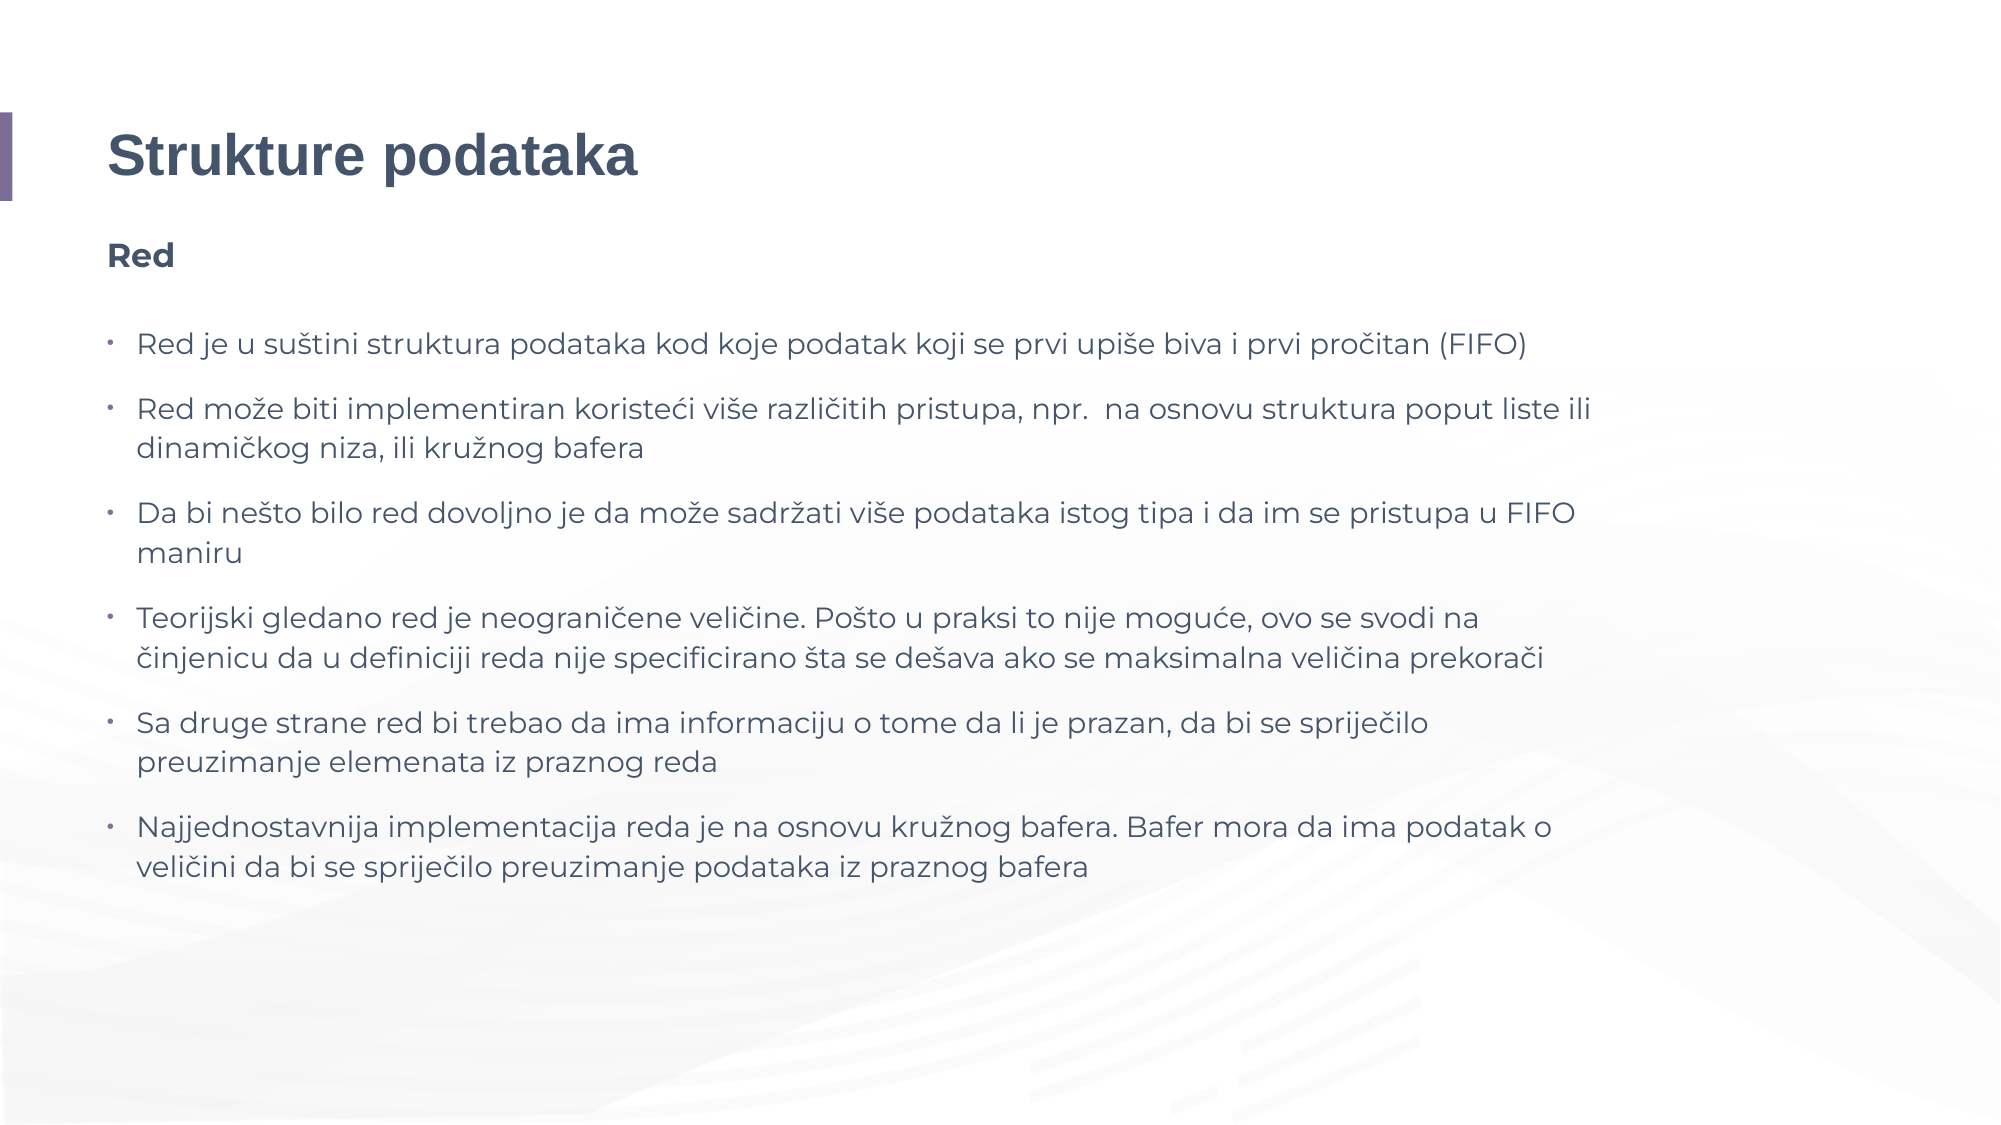

# Strukture podataka
Red

Red je u suštini struktura podataka kod koje podatak koji se prvi upiše biva i prvi pročitan (FIFO)
Red može biti implementiran koristeći više različitih pristupa, npr.  na osnovu struktura poput liste ili dinamičkog niza, ili kružnog bafera
Da bi nešto bilo red dovoljno je da može sadržati više podataka istog tipa i da im se pristupa u FIFO maniru
Teorijski gledano red je neograničene veličine. Pošto u praksi to nije moguće, ovo se svodi na činjenicu da u definiciji reda nije specificirano šta se dešava ako se maksimalna veličina prekorači
Sa druge strane red bi trebao da ima informaciju o tome da li je prazan, da bi se spriječilo preuzimanje elemenata iz praznog reda
Najjednostavnija implementacija reda je na osnovu kružnog bafera. Bafer mora da ima podatak o veličini da bi se spriječilo preuzimanje podataka iz praznog bafera